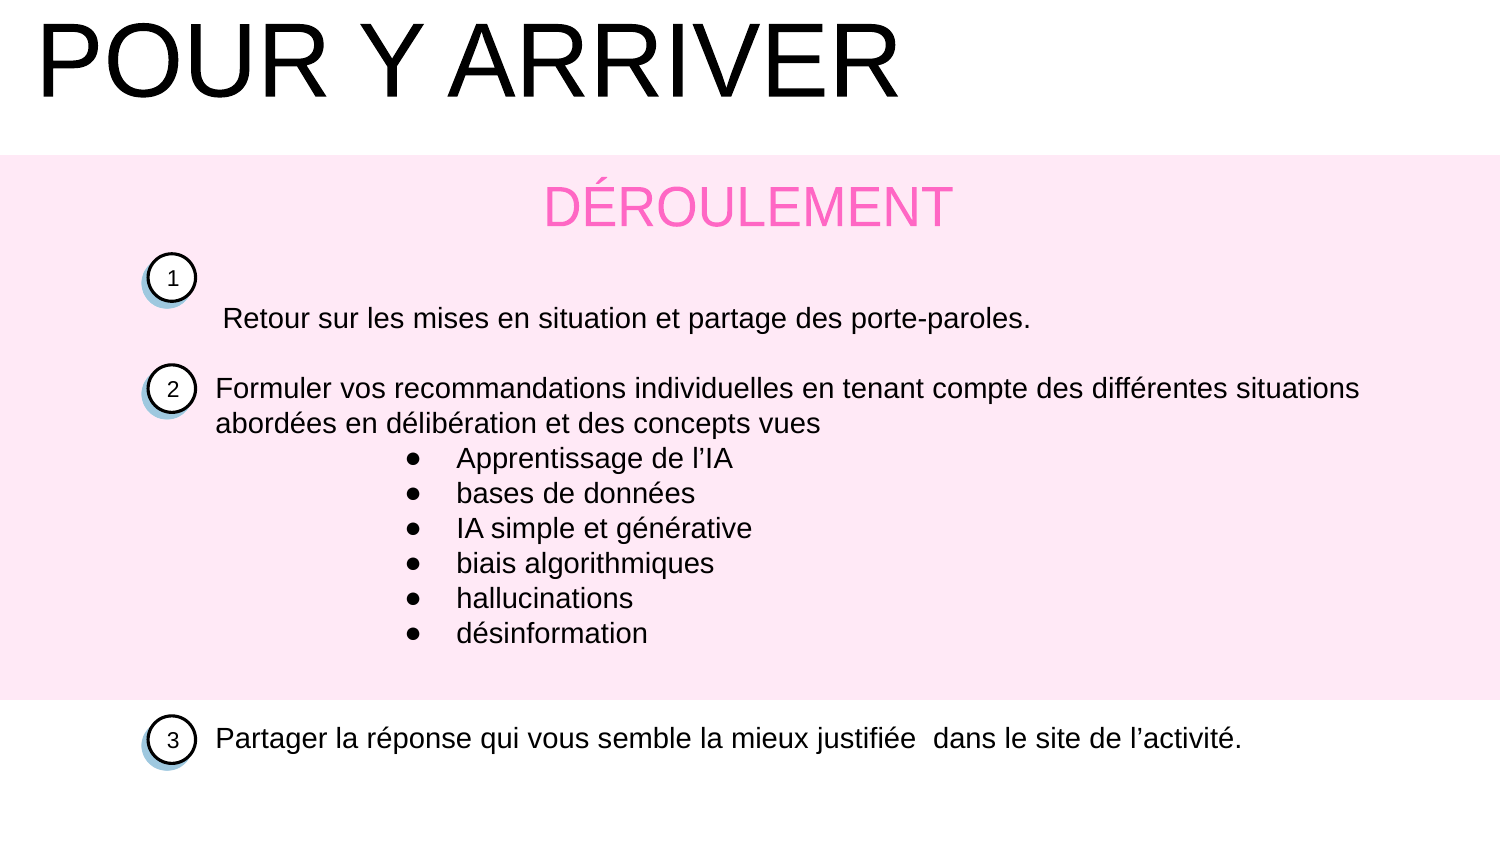

POUR Y ARRIVER

DÉROULEMENT
        Retour sur les mises en situation et partage des porte-paroles.

Formuler vos recommandations individuelles en tenant compte des différentes situations abordées en délibération et des concepts vues
Apprentissage de l’IA
bases de données
IA simple et générative
biais algorithmiques
hallucinations
désinformation

Partager la réponse qui vous semble la mieux justifiée  dans le site de l’activité.
1
2
3